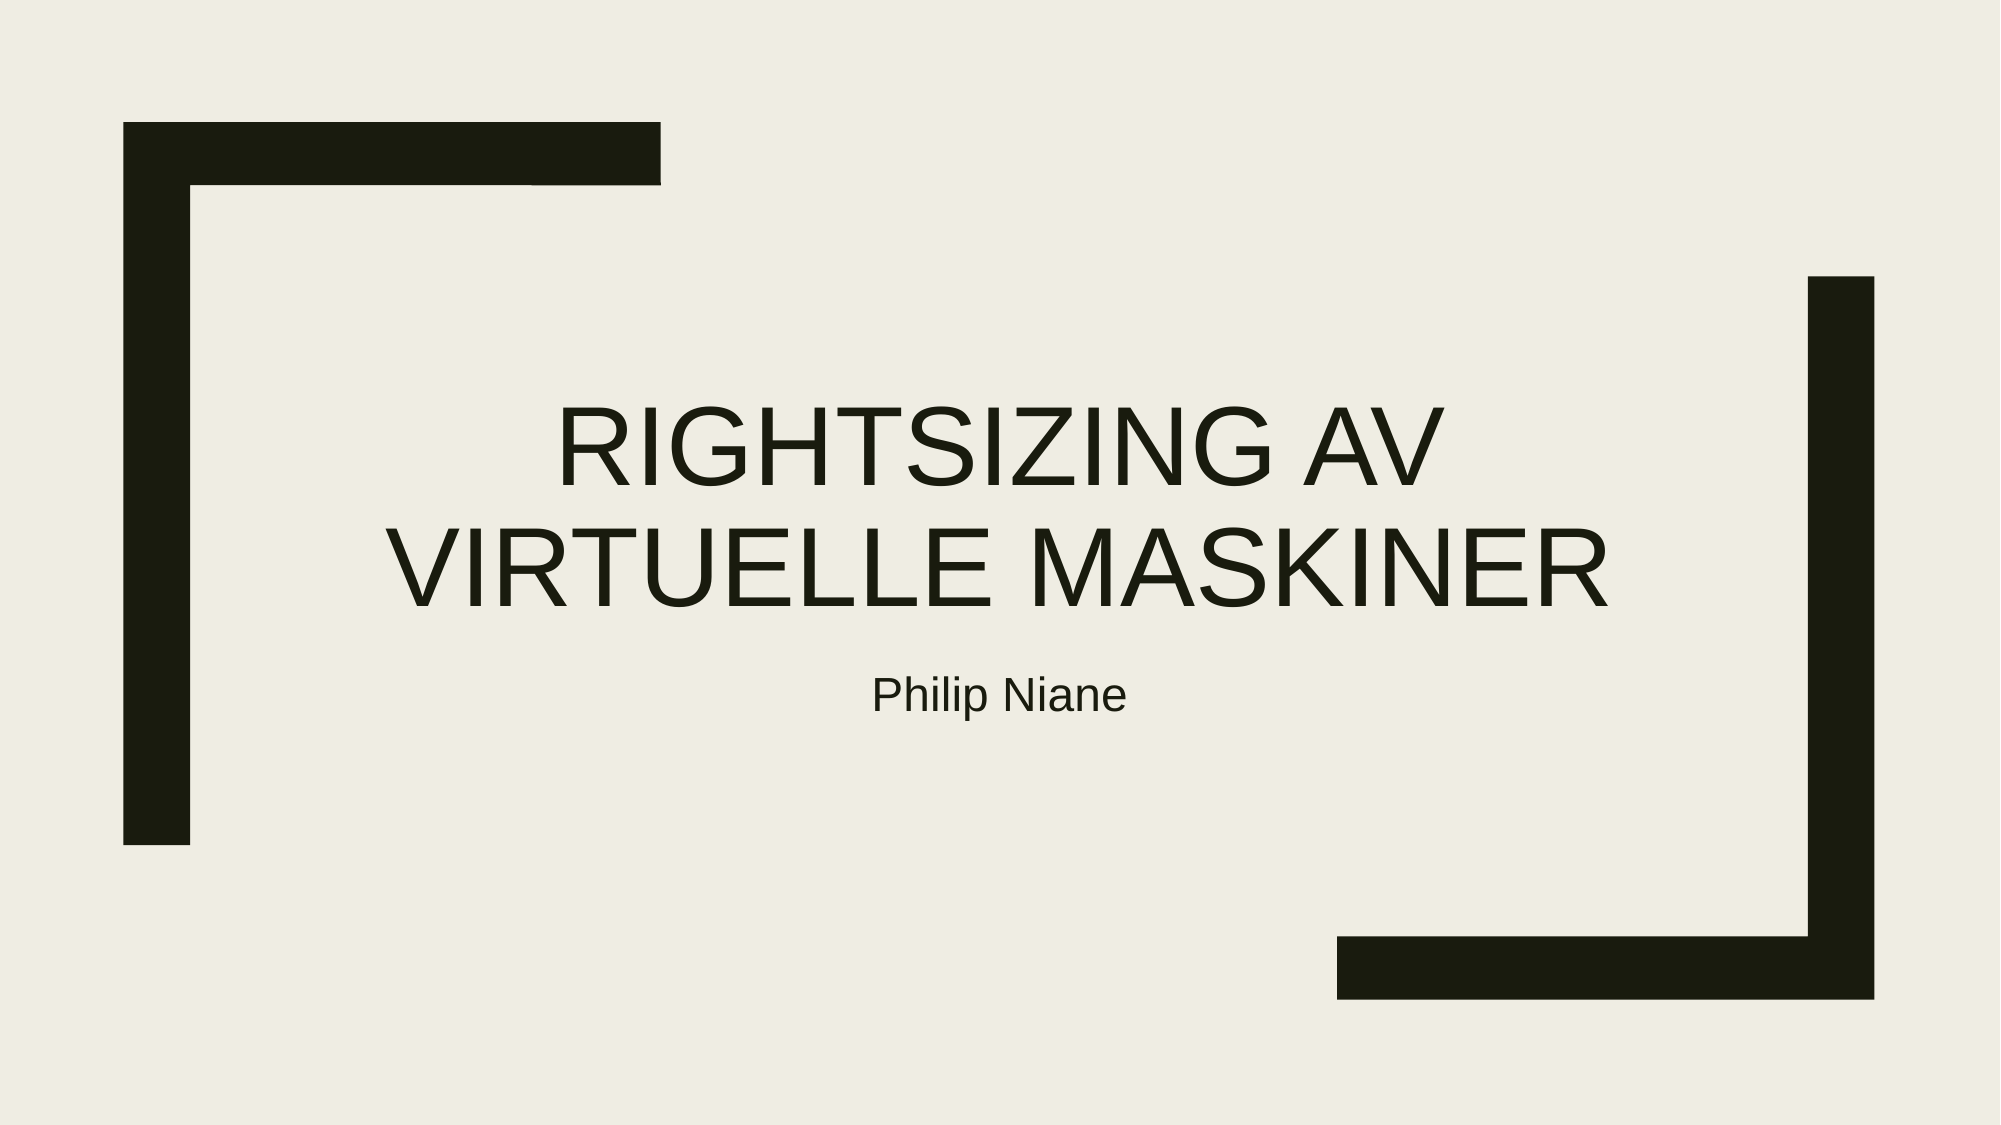

# Rightsizing av virtuelle maskiner
Philip Niane